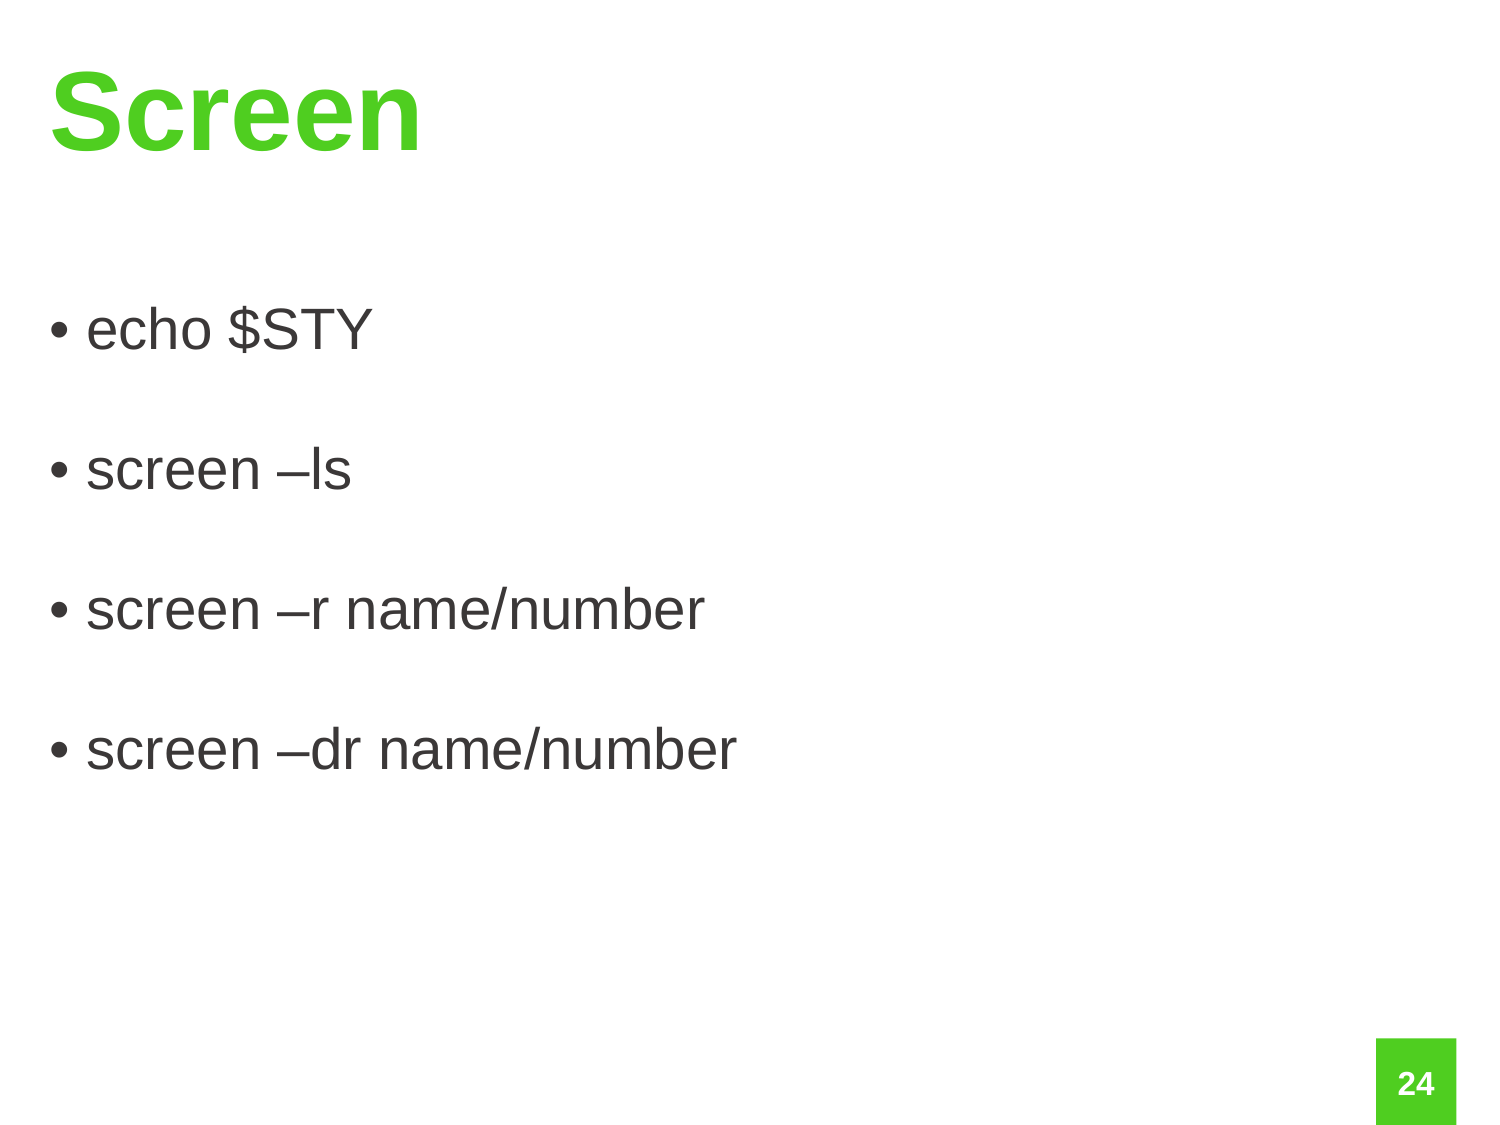

Screen
• echo $STY
• screen –ls
• screen –r name/number
• screen –dr name/number
24